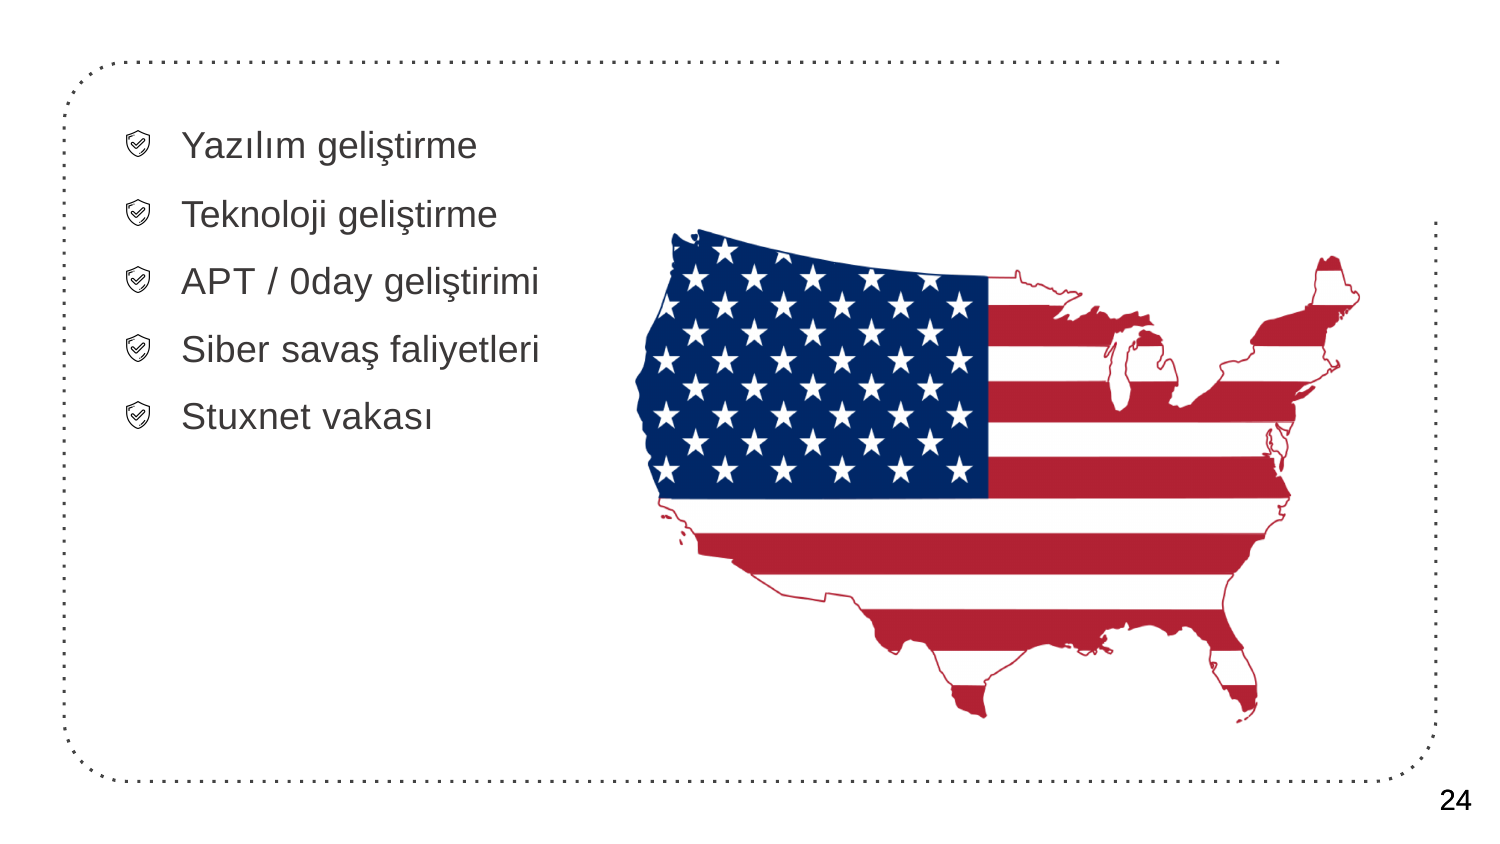

Yazılım geliştirme
Teknoloji geliştirme
APT / 0day geliştirimi
Siber savaş faliyetleri
Stuxnet vakası

24
24